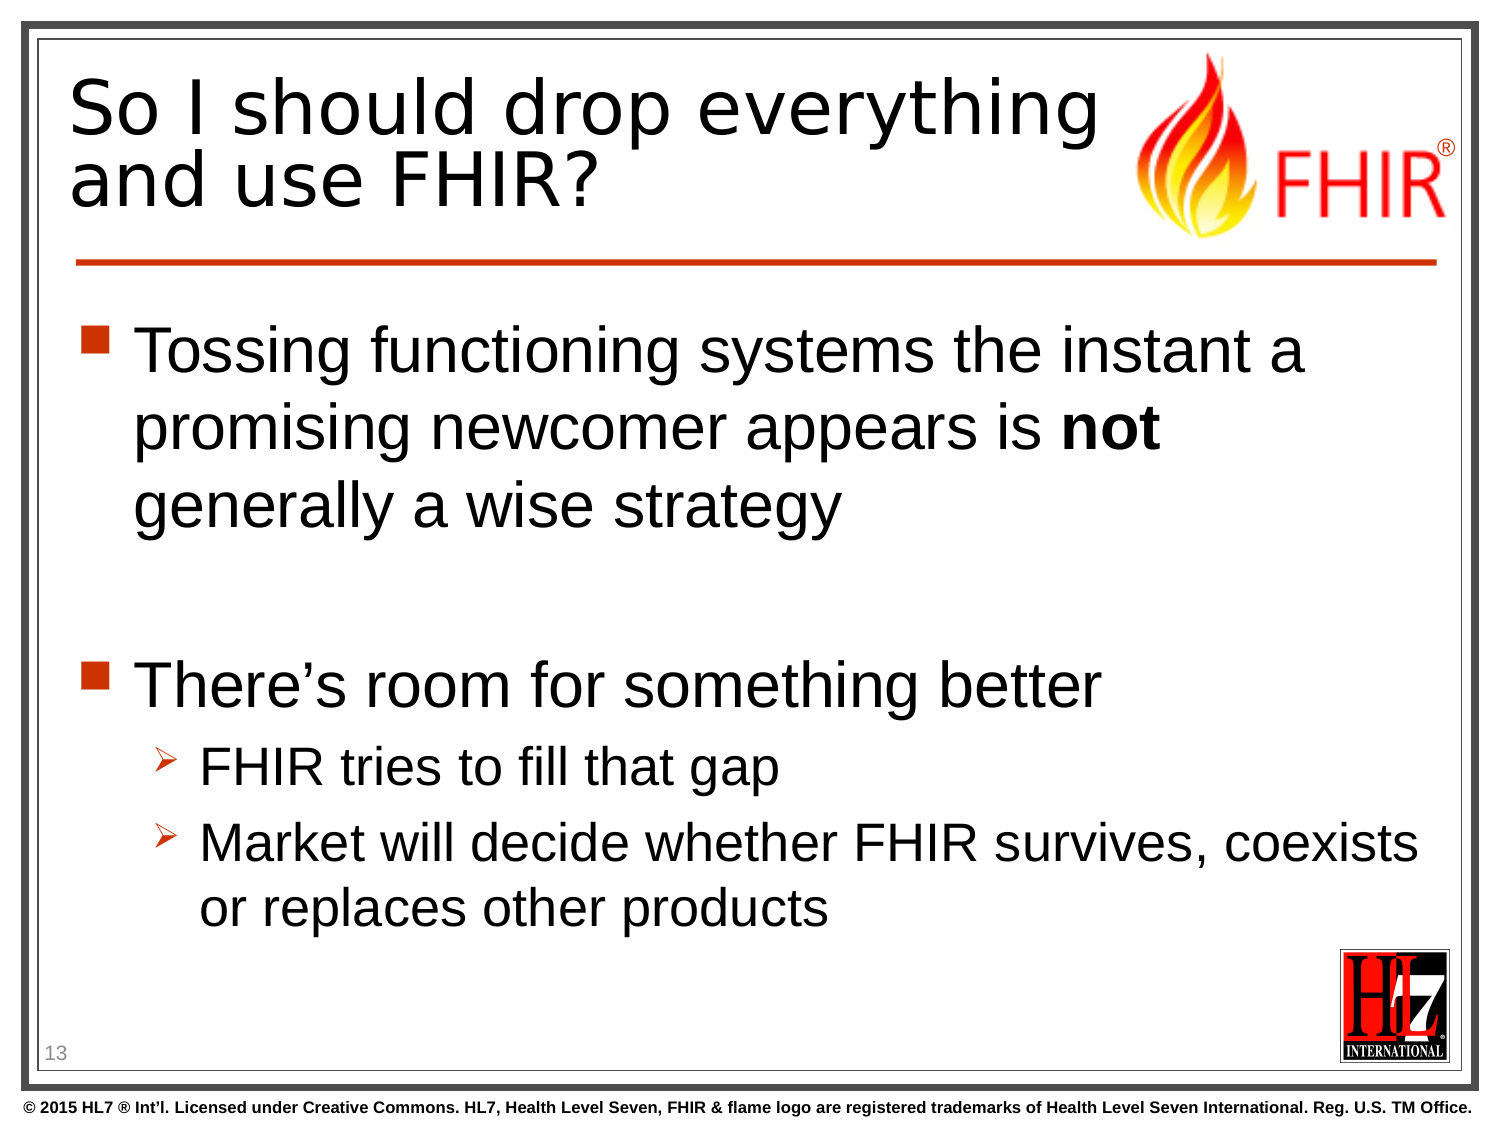

# So I should drop everything and use FHIR?
Tossing functioning systems the instant a promising newcomer appears is not generally a wise strategy

There’s room for something better
FHIR tries to fill that gap
Market will decide whether FHIR survives, coexists or replaces other products
13